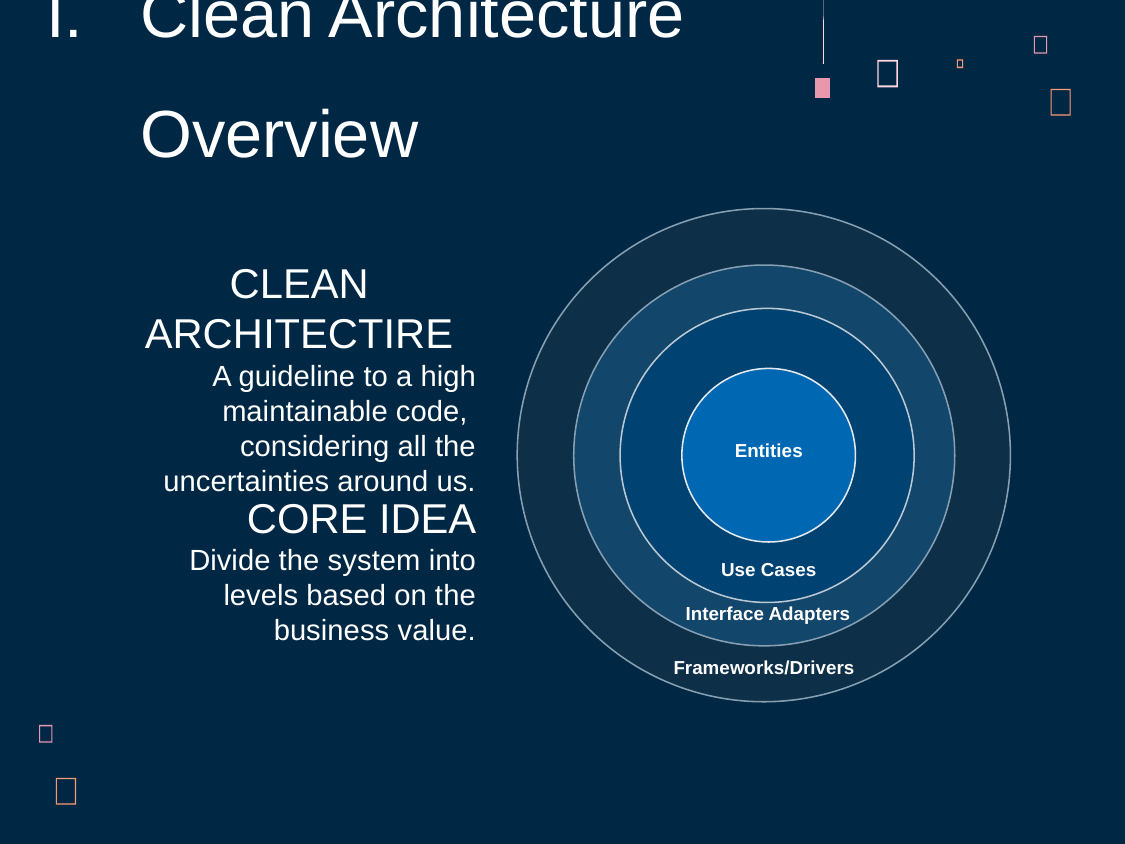

Clean Architecture Overview

Entities
Use Cases
Interface Adapters
Frameworks/Drivers
CLEAN ARCHITECTIRE
A guideline to a high maintainable code,  considering all the uncertainties around us.
CORE IDEA
Divide the system into levels based on the business value.